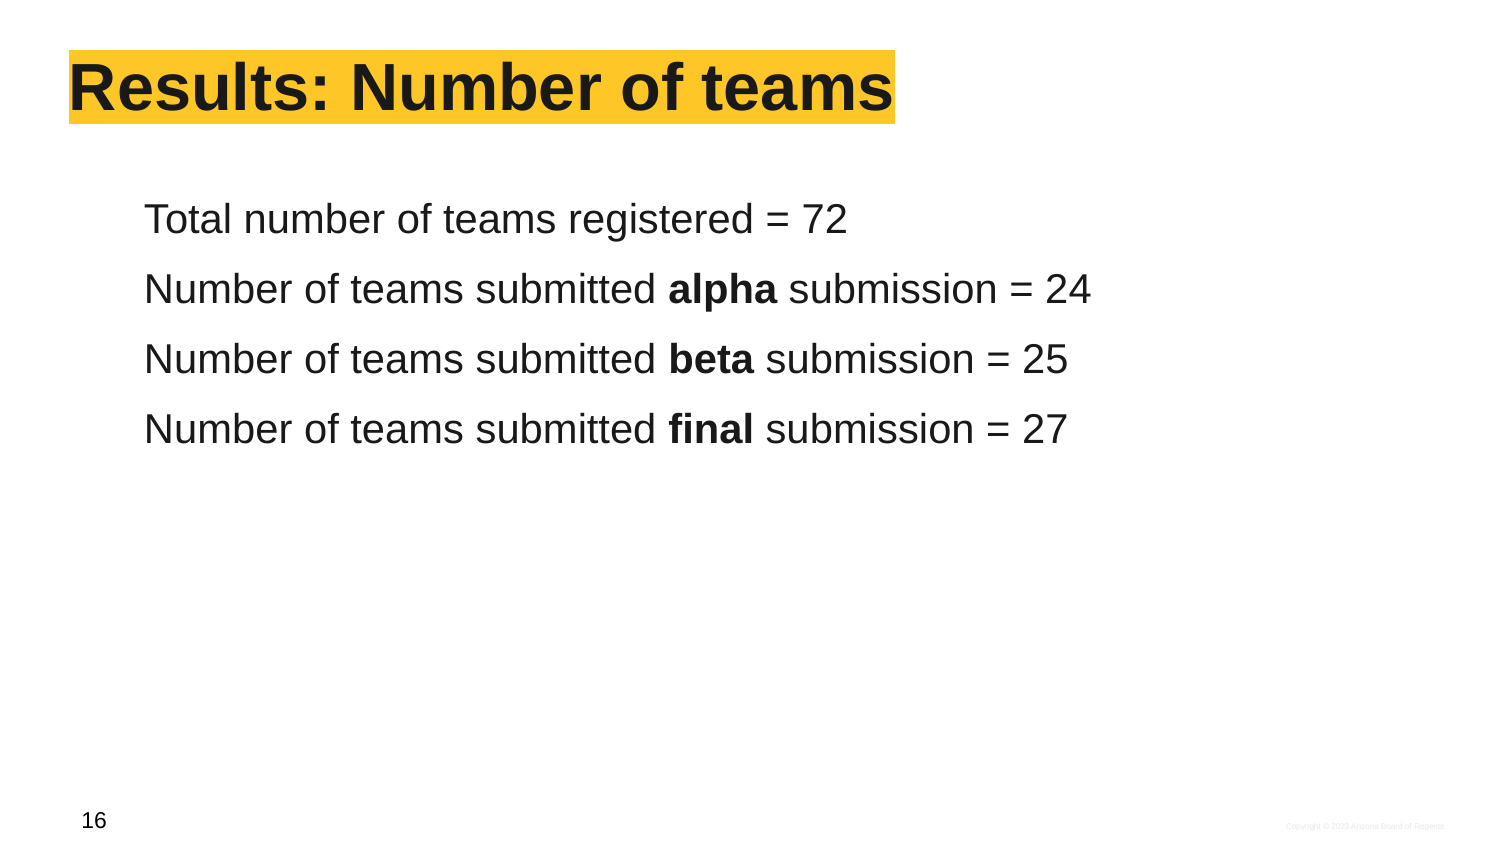

# Results: Number of teams

Total number of teams registered = 72
Number of teams submitted alpha submission = 24
Number of teams submitted beta submission = 25
Number of teams submitted final submission = 27